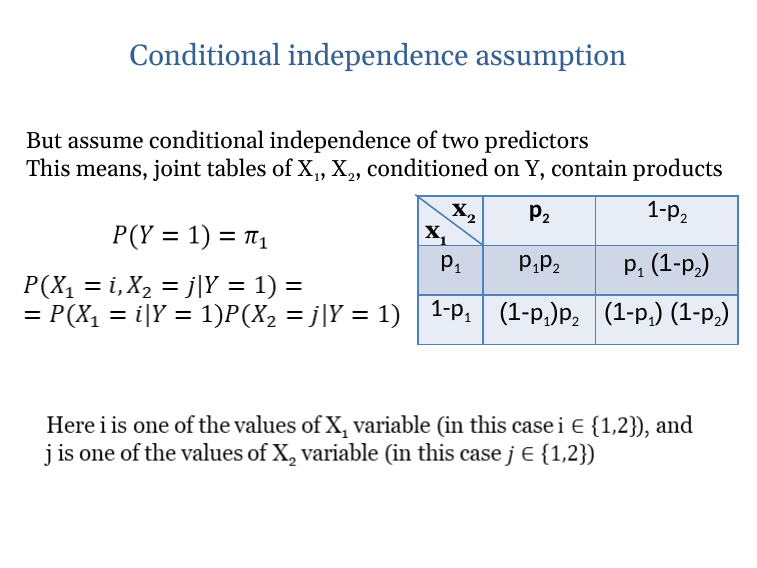

# Conditional independence assumption
But assume conditional independence of two predictors
This means, joint tables of X1, X2, conditioned on Y, contain products
x2
|  | p2 | 1-p2 |
| --- | --- | --- |
| p1 | p1p2 | p1 (1-p2) |
| 1-p1 | (1-p1)p2 | (1-p1) (1-p2) |
x1